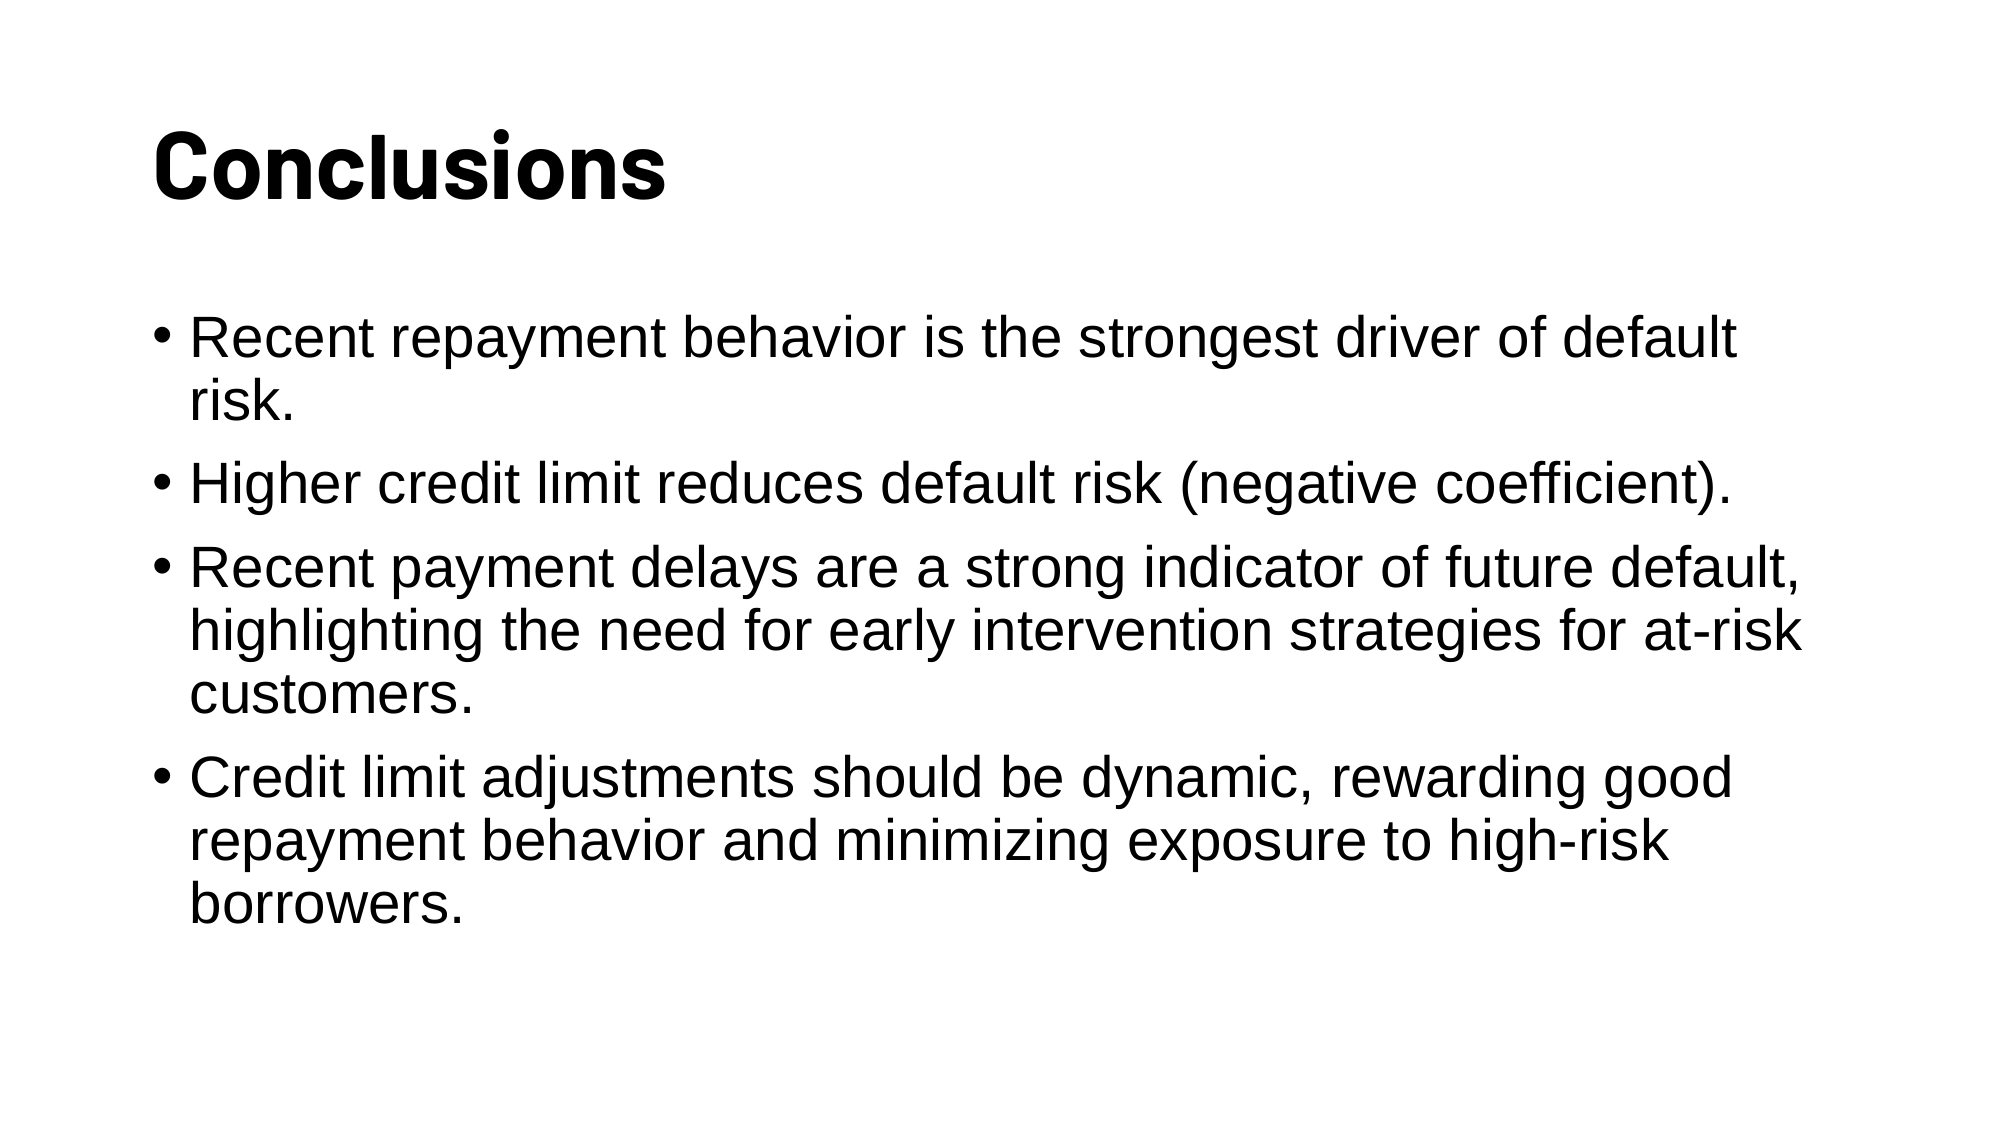

# Conclusions
Recent repayment behavior is the strongest driver of default risk.
Higher credit limit reduces default risk (negative coefficient).
Recent payment delays are a strong indicator of future default, highlighting the need for early intervention strategies for at-risk customers.
Credit limit adjustments should be dynamic, rewarding good repayment behavior and minimizing exposure to high-risk borrowers.